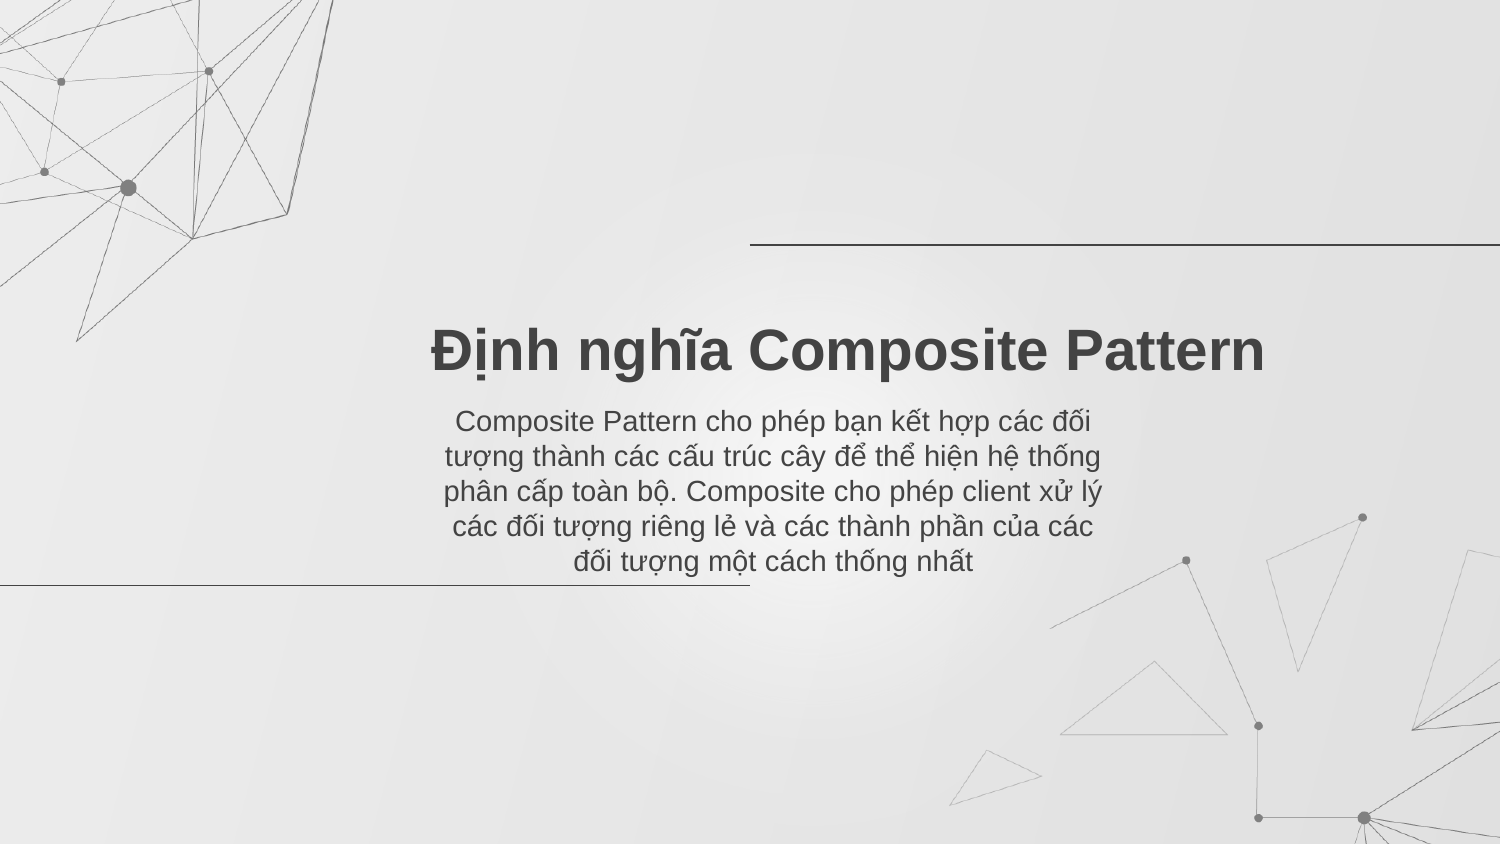

# Định nghĩa Composite Pattern
Composite Pattern cho phép bạn kết hợp các đối tượng thành các cấu trúc cây để thể hiện hệ thống phân cấp toàn bộ. Composite cho phép client xử lý các đối tượng riêng lẻ và các thành phần của các đối tượng một cách thống nhất